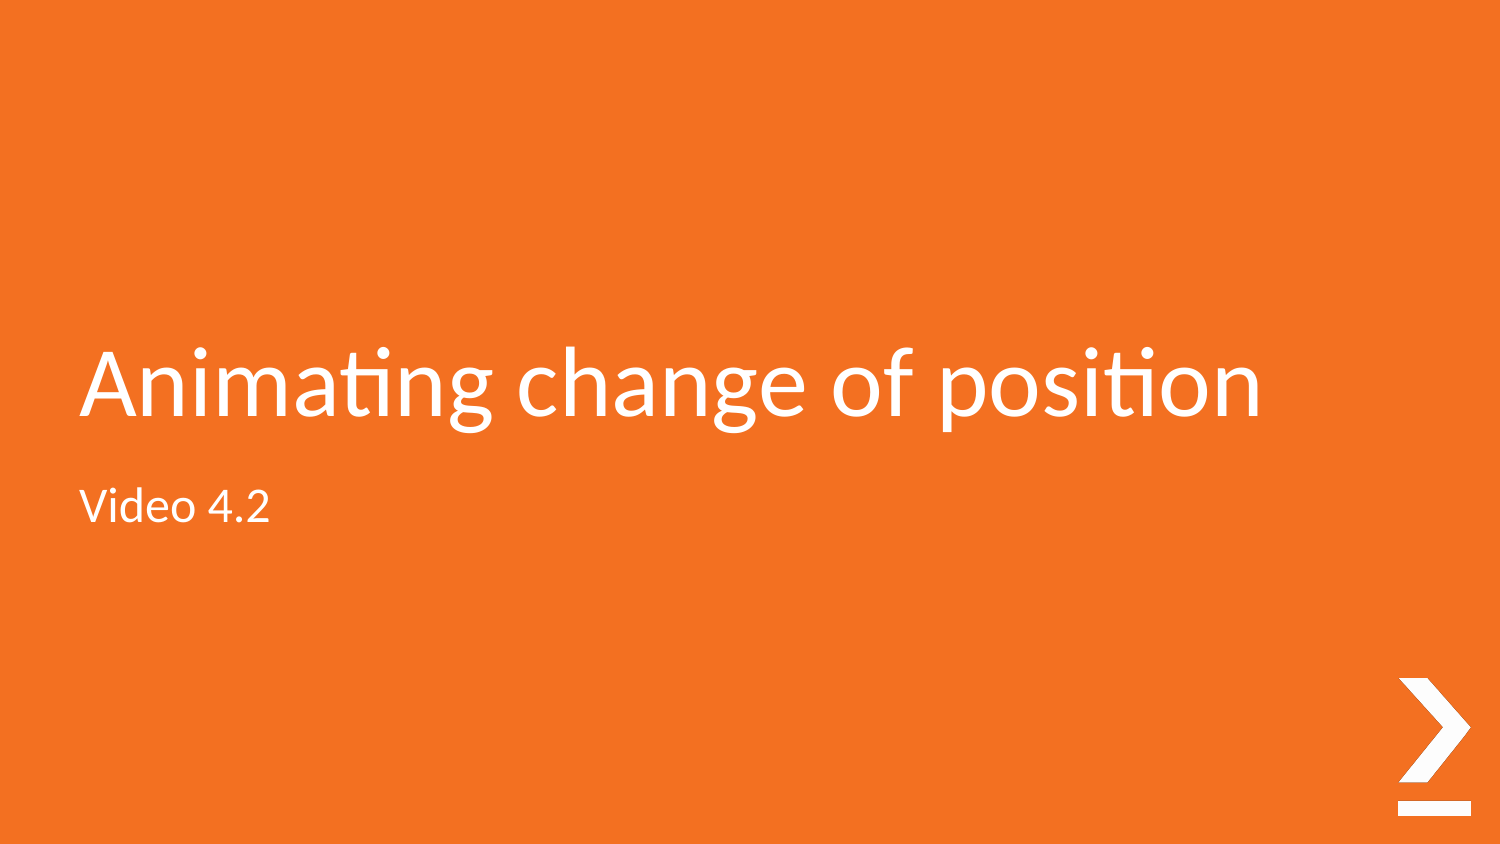

# Animating change of position
Video 4.2